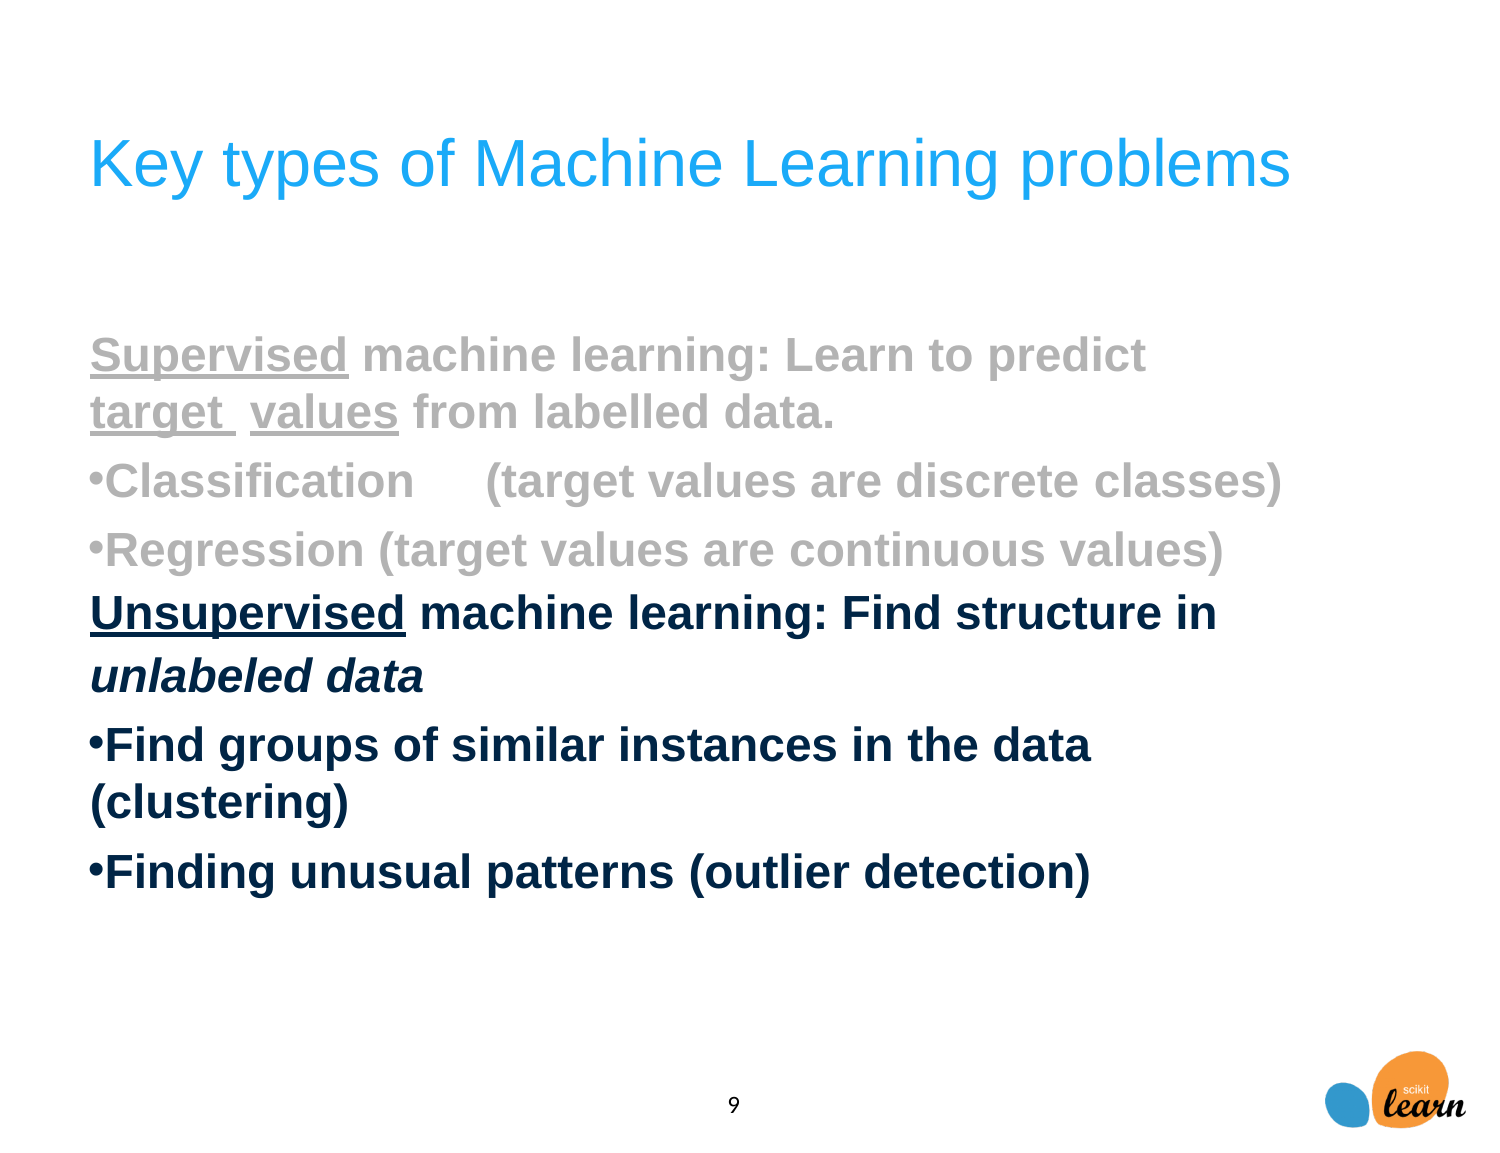

APPLIED MACHINE  LEARNING IN PYTHON

# Key types of Machine Learning problems
Supervised machine learning: Learn to predict target  values from labelled data.
Classification	(target values are discrete classes)
Regression (target values are continuous values)  Unsupervised machine learning: Find structure in  unlabeled data
Find groups of similar instances in the data (clustering)
Finding unusual patterns (outlier detection)